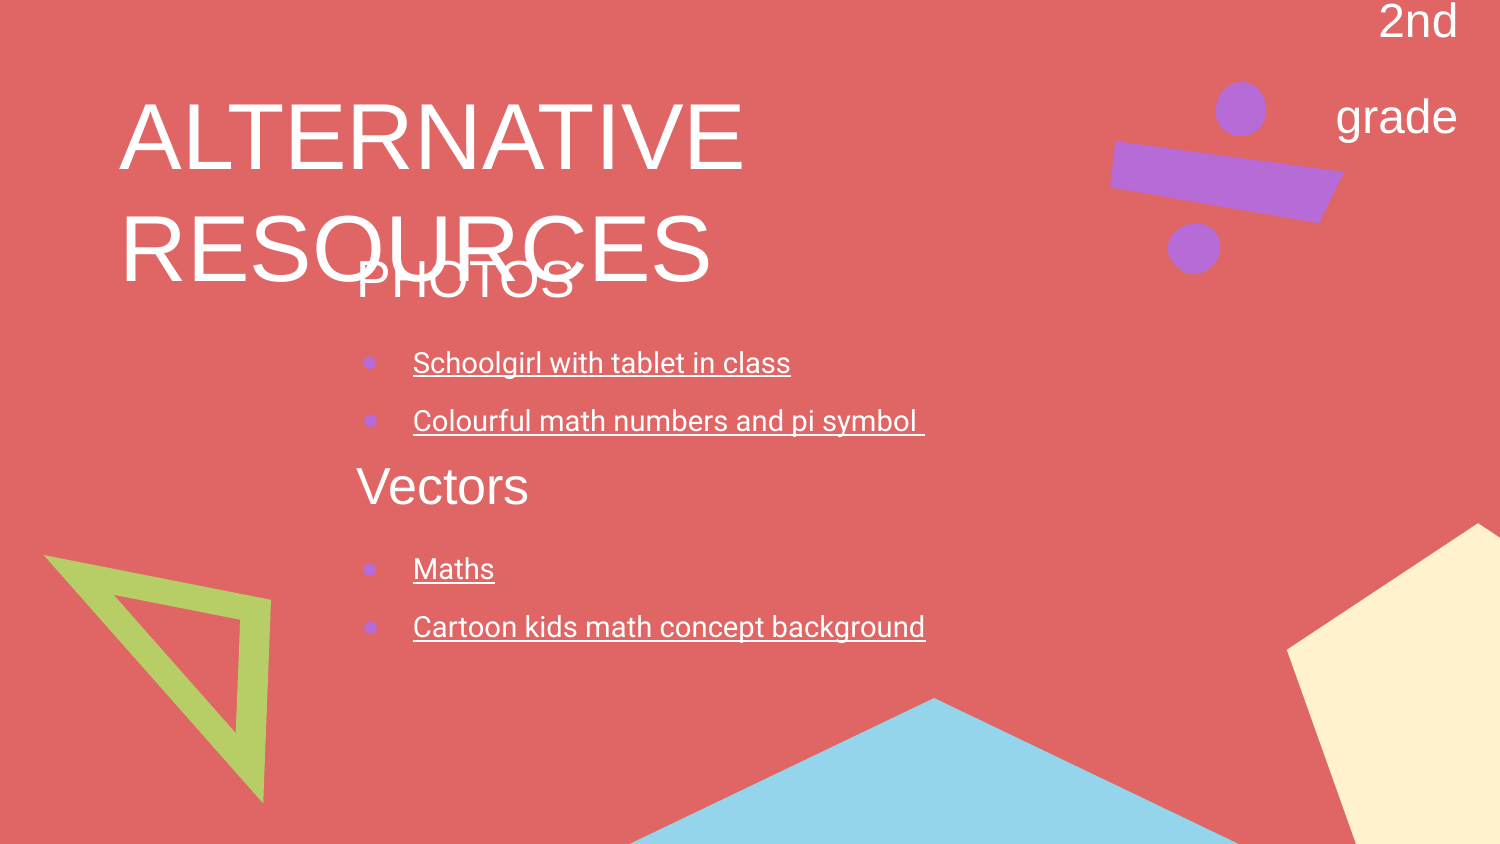

2nd grade
# ALTERNATIVE RESOURCES

PHOTOS
Schoolgirl with tablet in class
Colourful math numbers and pi symbol
Vectors
Maths
Cartoon kids math concept background